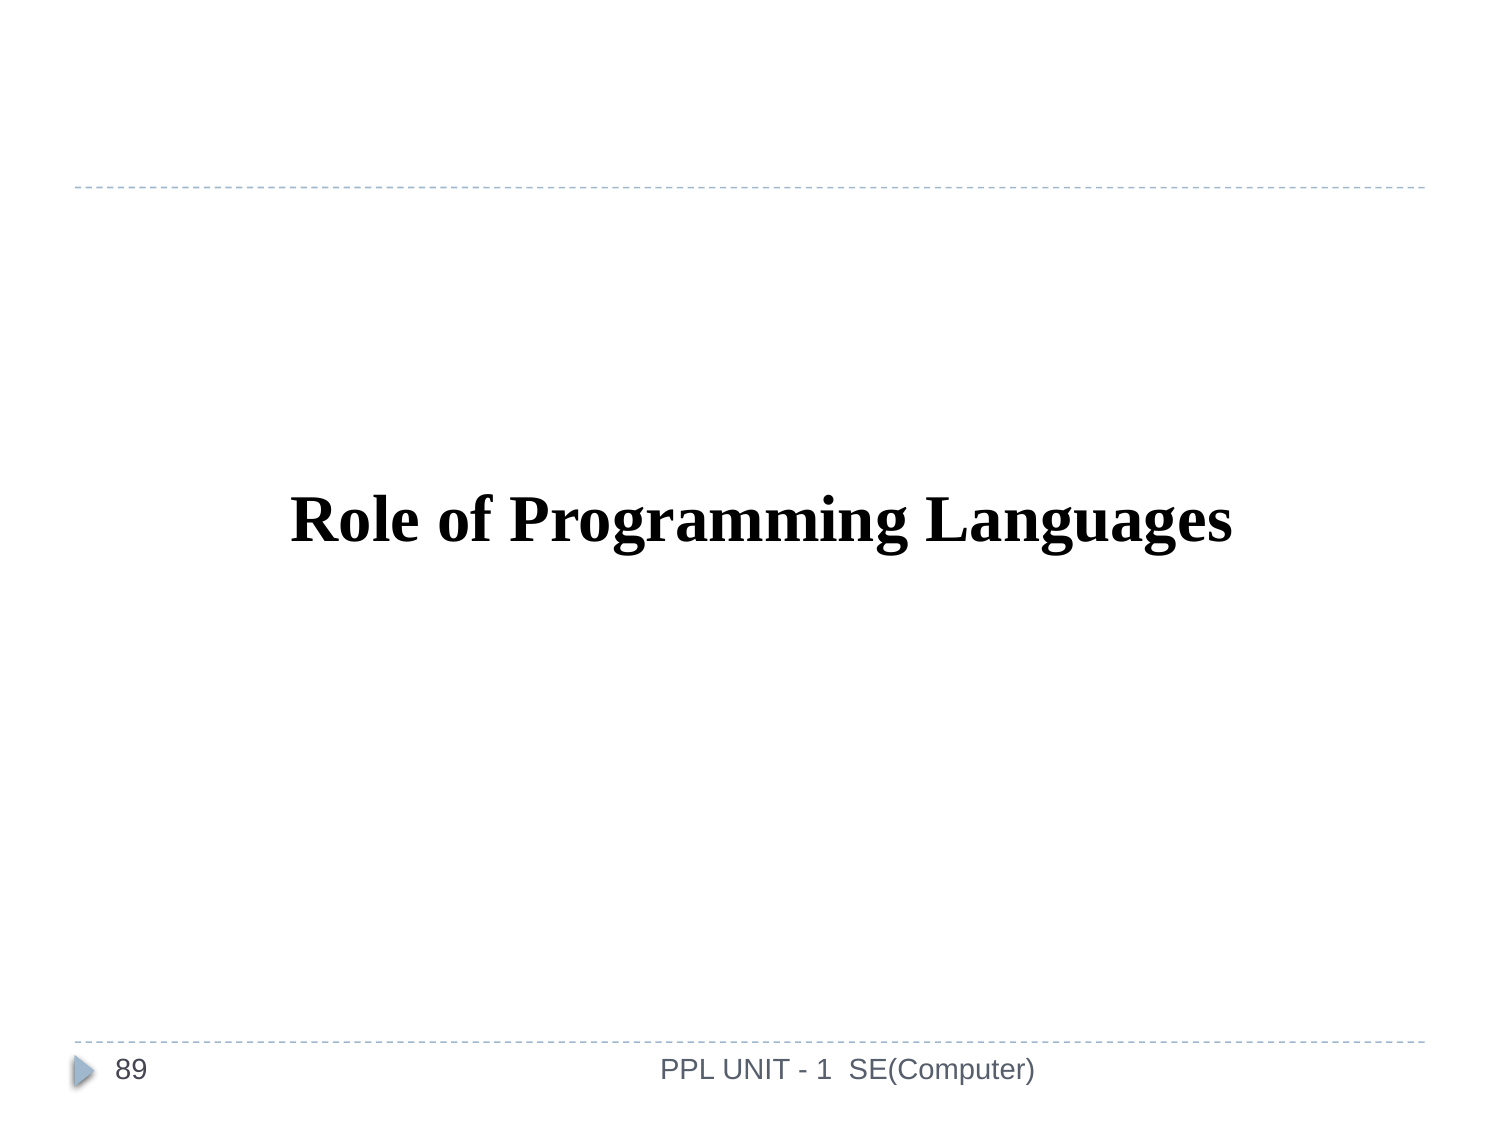

# Role of Programming Languages
89
PPL UNIT - 1  SE(Computer)